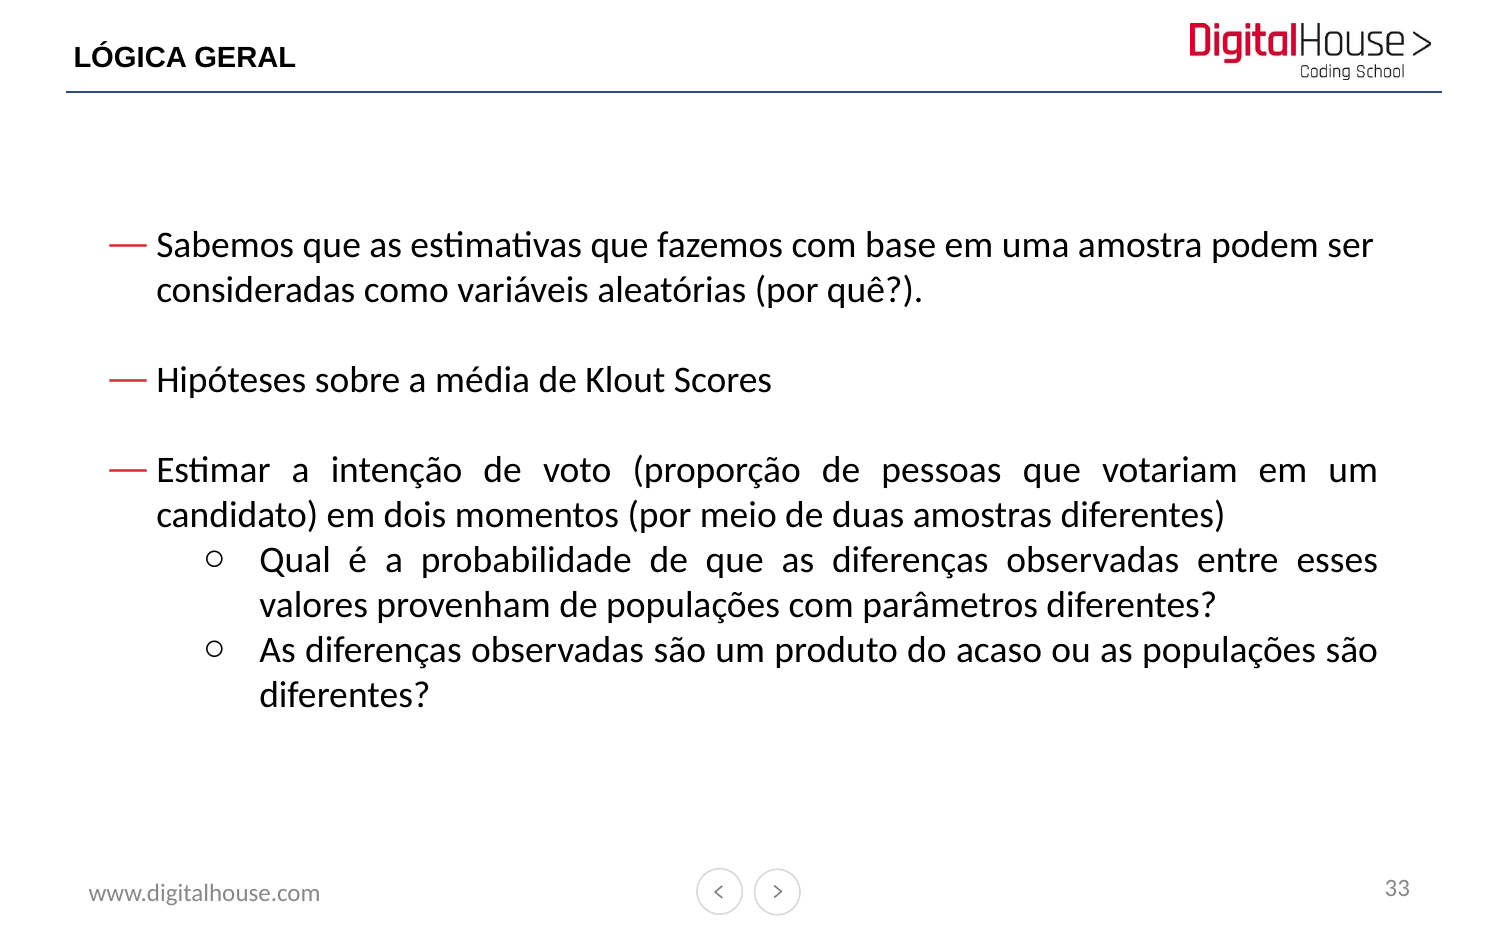

# LÓGICA GERAL
Sabemos que as estimativas que fazemos com base em uma amostra podem ser consideradas como variáveis aleatórias (por quê?).

Hipóteses sobre a média de Klout Scores

Estimar a intenção de voto (proporção de pessoas que votariam em um candidato) em dois momentos (por meio de duas amostras diferentes)
Qual é a probabilidade de que as diferenças observadas entre esses valores provenham de populações com parâmetros diferentes?
As diferenças observadas são um produto do acaso ou as populações são diferentes?
33